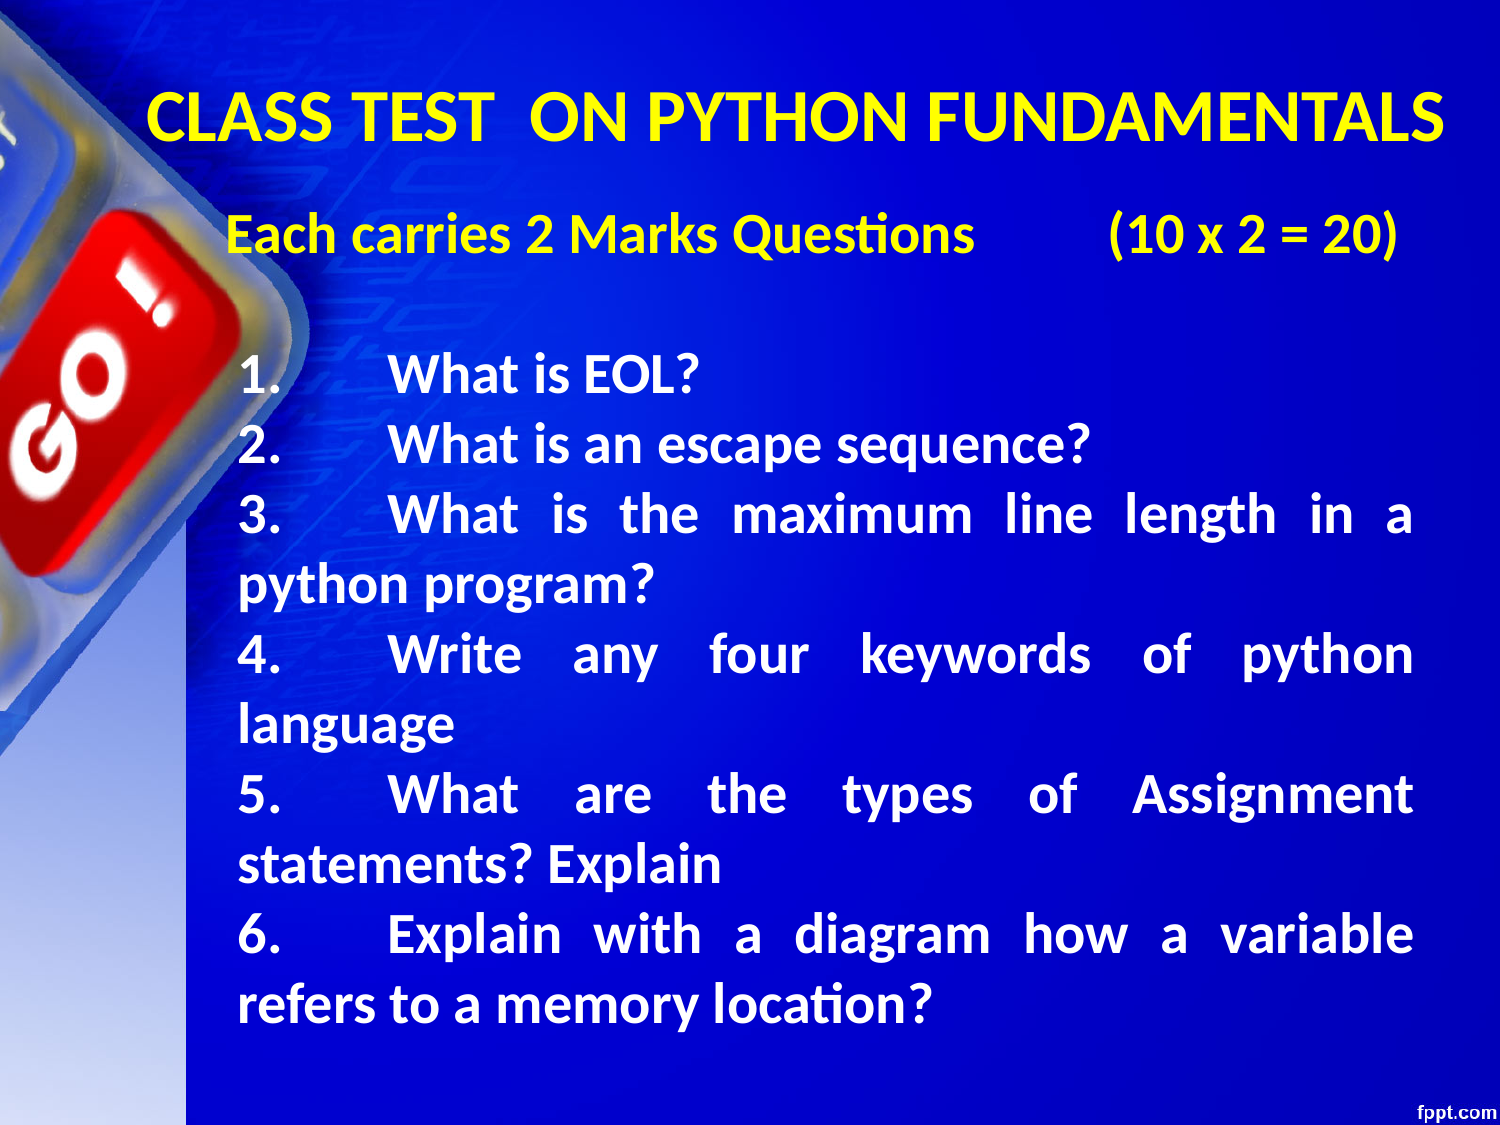

# CLASS TEST  ON PYTHON FUNDAMENTALS
Each carries 2 Marks Questions          (10 x 2 = 20)

1.	What is EOL?
2.	What is an escape sequence?
3.	What is the maximum line length in a python program?
4.	Write any four keywords of python language
5.	What are the types of Assignment statements? Explain
6.	Explain with a diagram how a variable refers to a memory location?